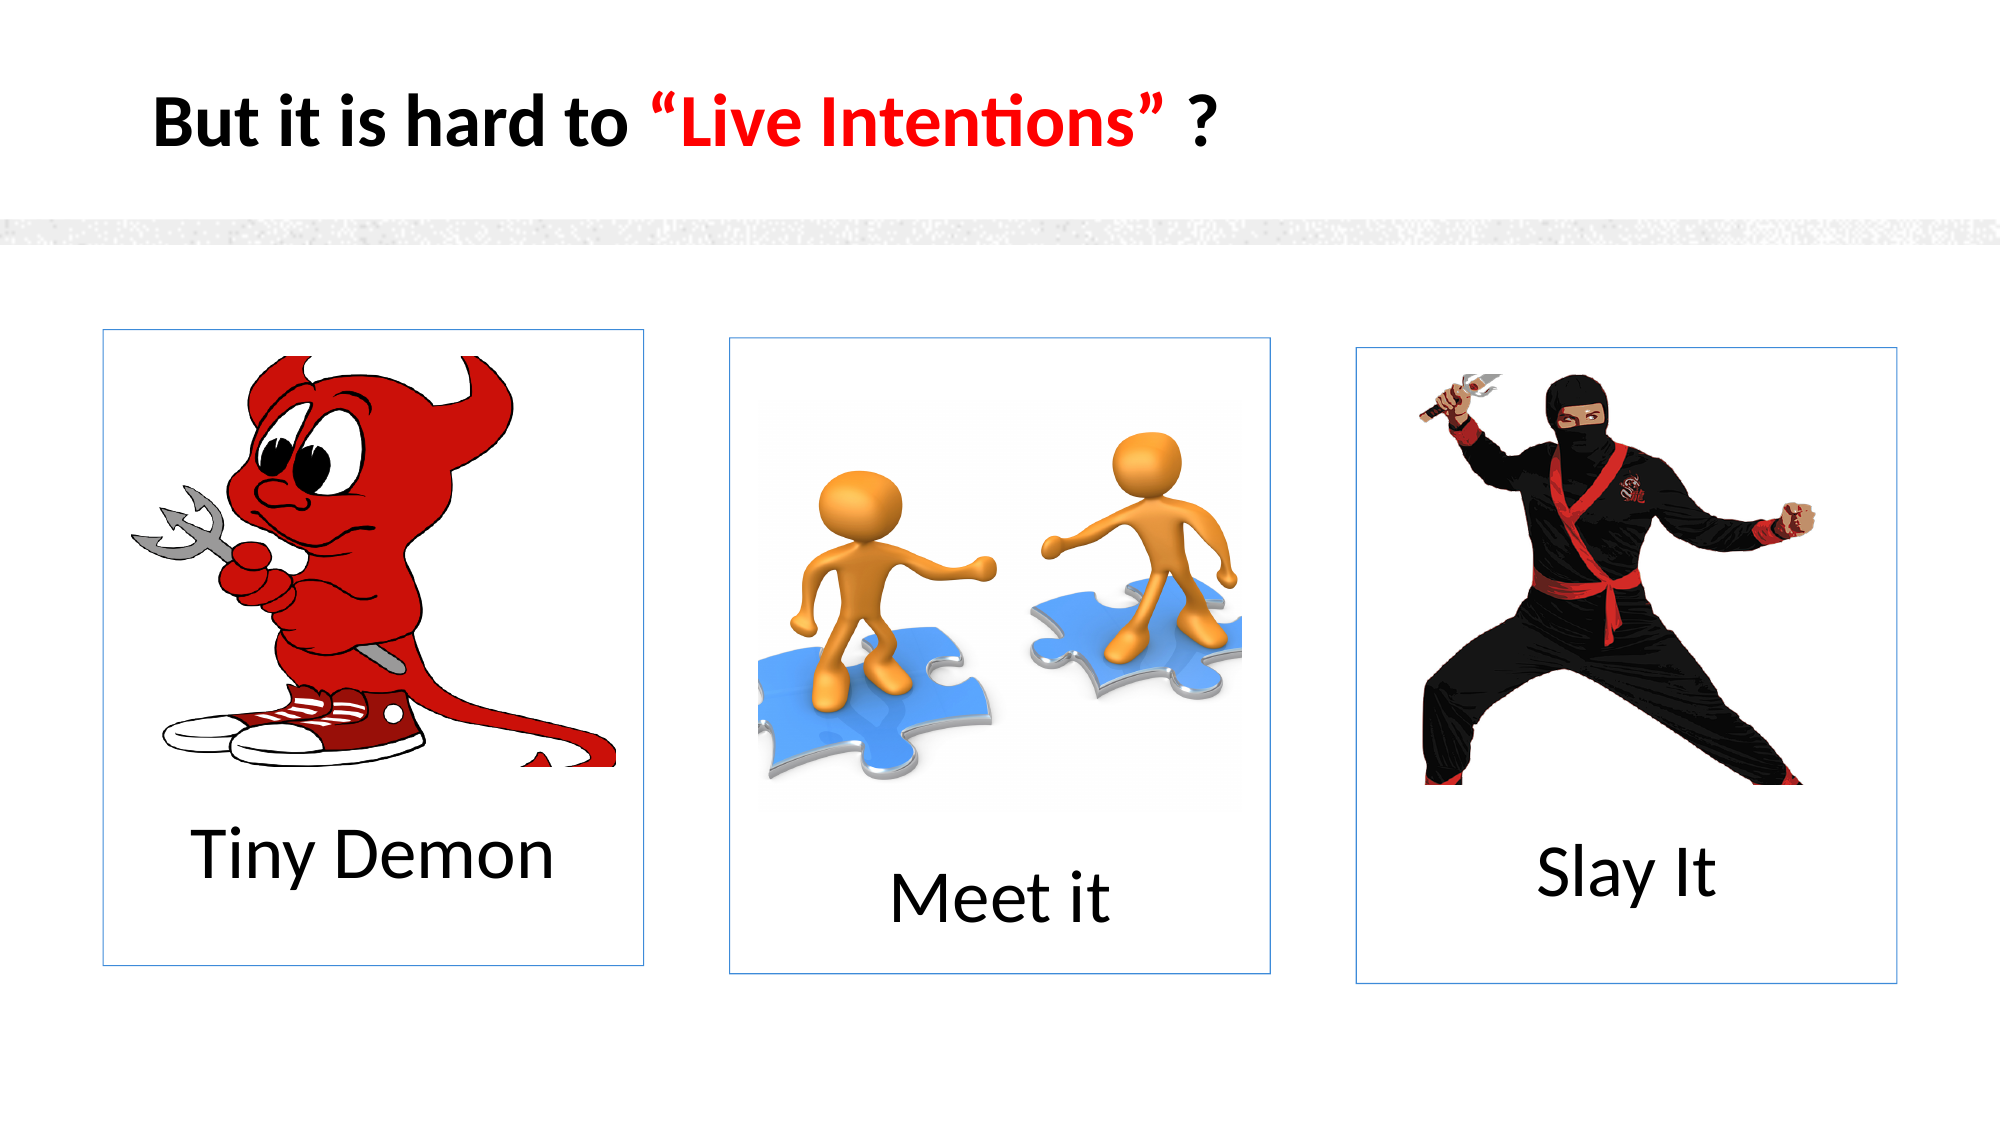

# But it is hard to “Live Intentions” ?
Meet it
Tiny Demon
Slay It